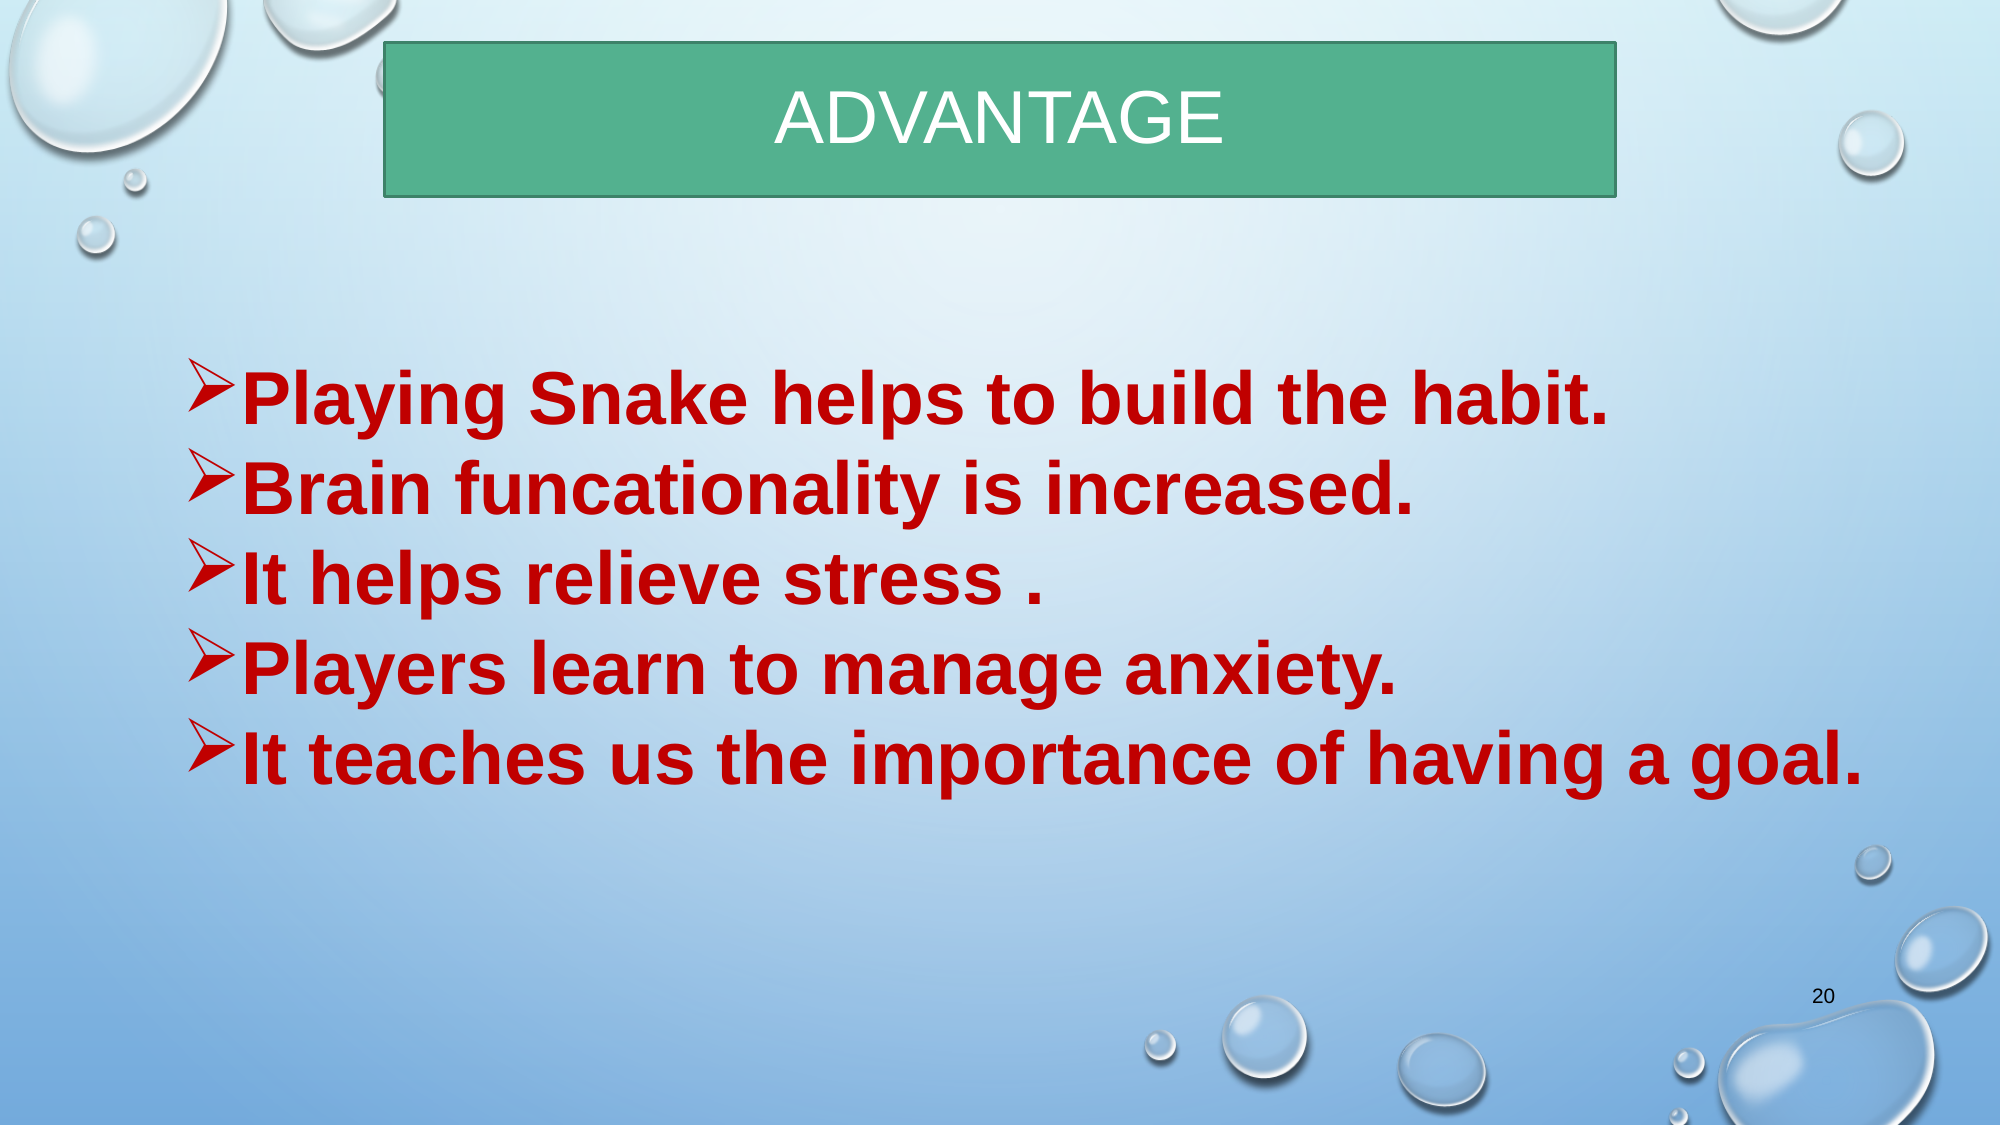

# Advantage
Playing Snake helps to build the habit.
Brain funcationality is increased.
It helps relieve stress .
Players learn to manage anxiety.
It teaches us the importance of having a goal.

20